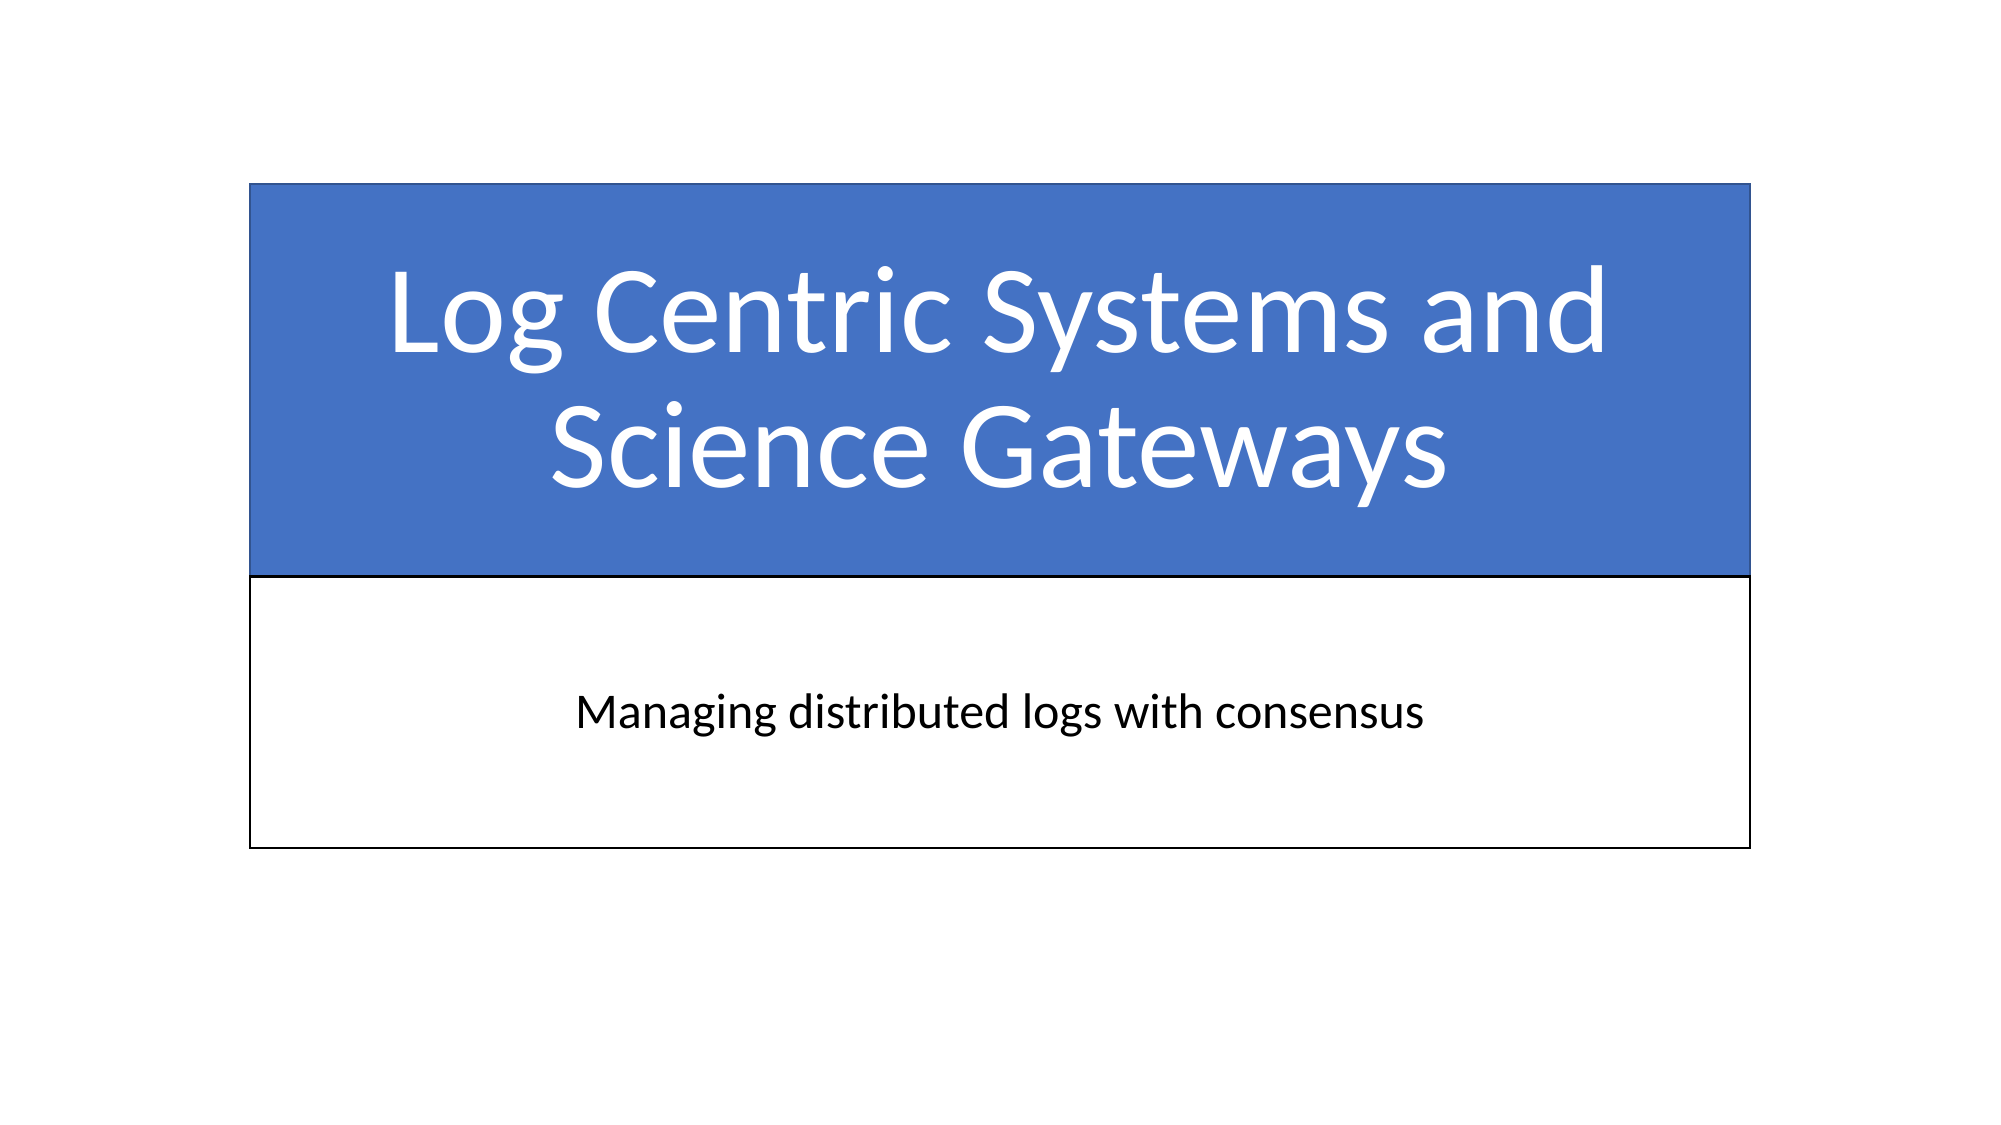

# Log Centric Systems and Science Gateways
Managing distributed logs with consensus